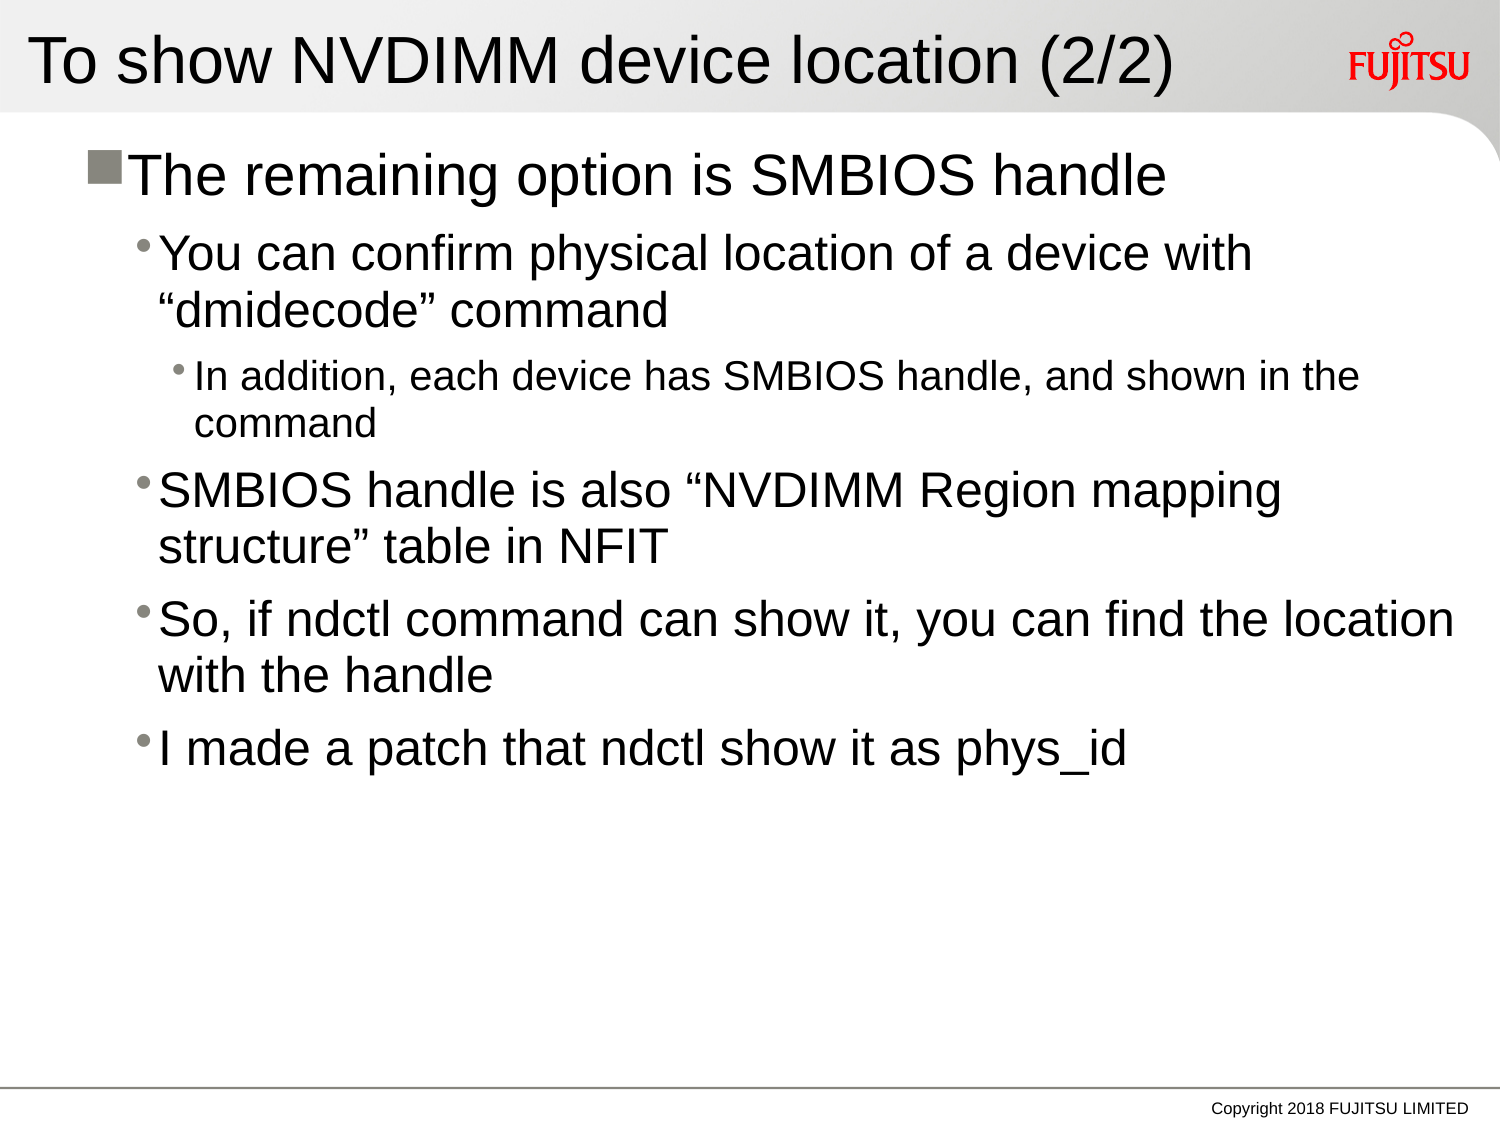

# To show NVDIMM device location (2/2)
The remaining option is SMBIOS handle
You can confirm physical location of a device with “dmidecode” command
In addition, each device has SMBIOS handle, and shown in the command
SMBIOS handle is also “NVDIMM Region mapping structure” table in NFIT
So, if ndctl command can show it, you can find the location with the handle
I made a patch that ndctl show it as phys_id

Copyright 2018 FUJITSU LIMITED